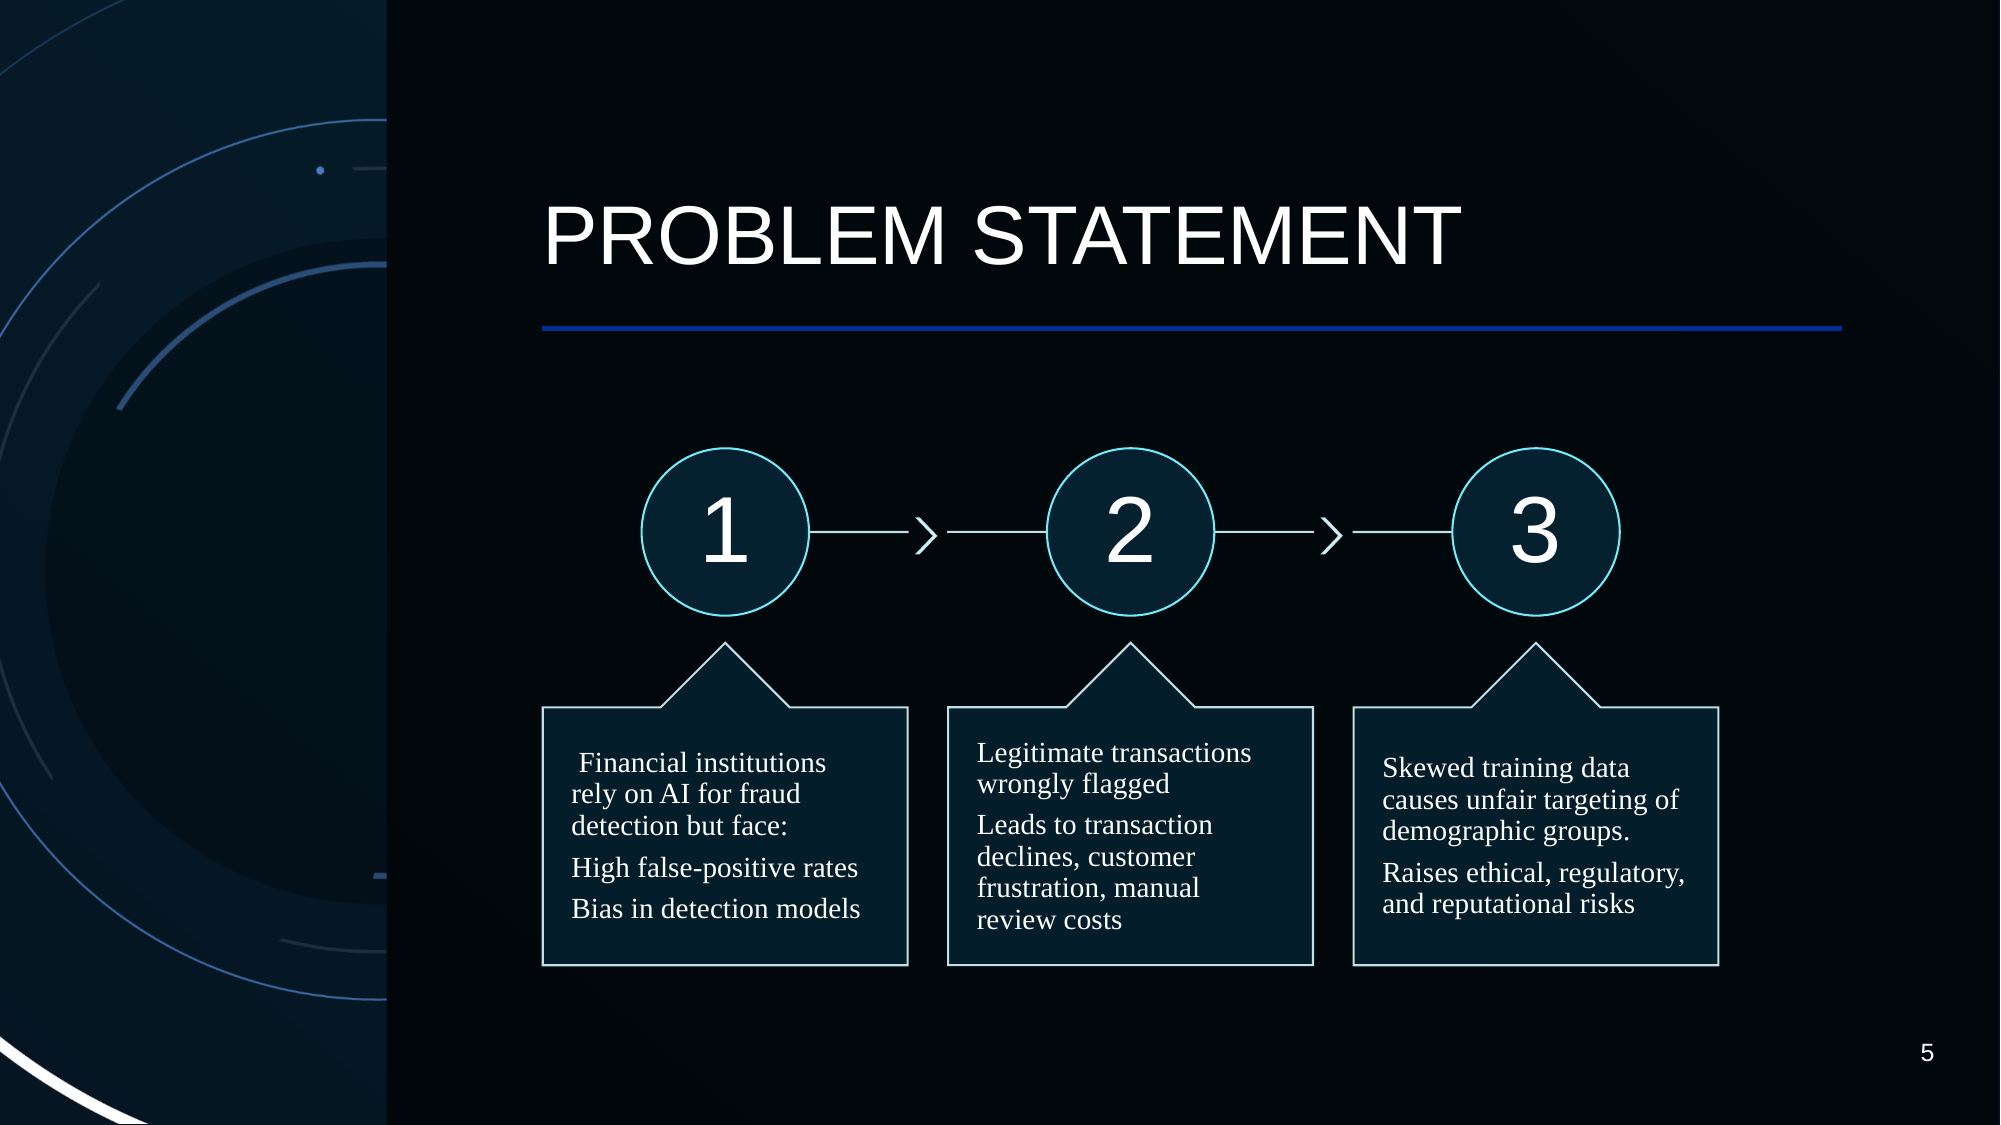

# Problem statement
1
 Financial institutions rely on AI for fraud detection but face:
High false-positive rates
Bias in detection models
2
Legitimate transactions wrongly flagged
Leads to transaction declines, customer frustration, manual review costs
3
Skewed training data causes unfair targeting of demographic groups.
Raises ethical, regulatory, and reputational risks
5